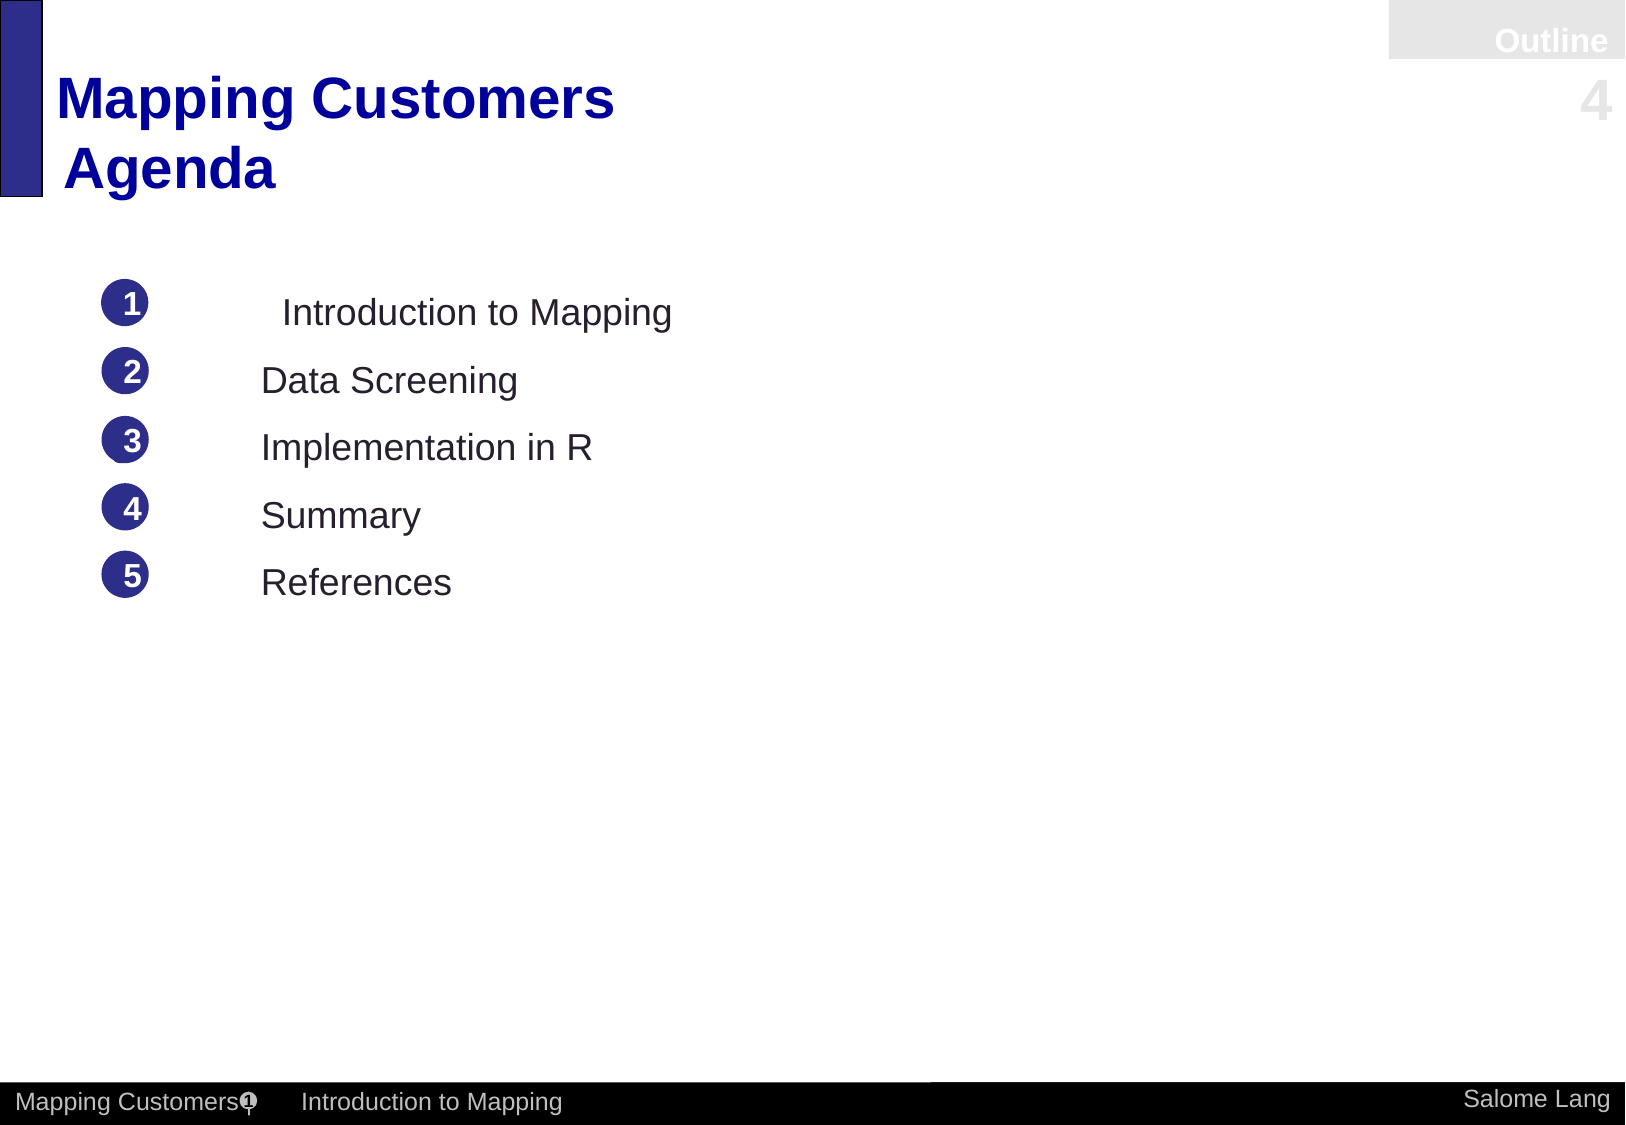

Outline

# Mapping Customers Agenda
	  Introduction to Mapping
	Data Screening
§	Implementation in R
	Summary
	References

1
2
3
4
5

Salome Lang
Mapping Customers |       Introduction to Mapping
1